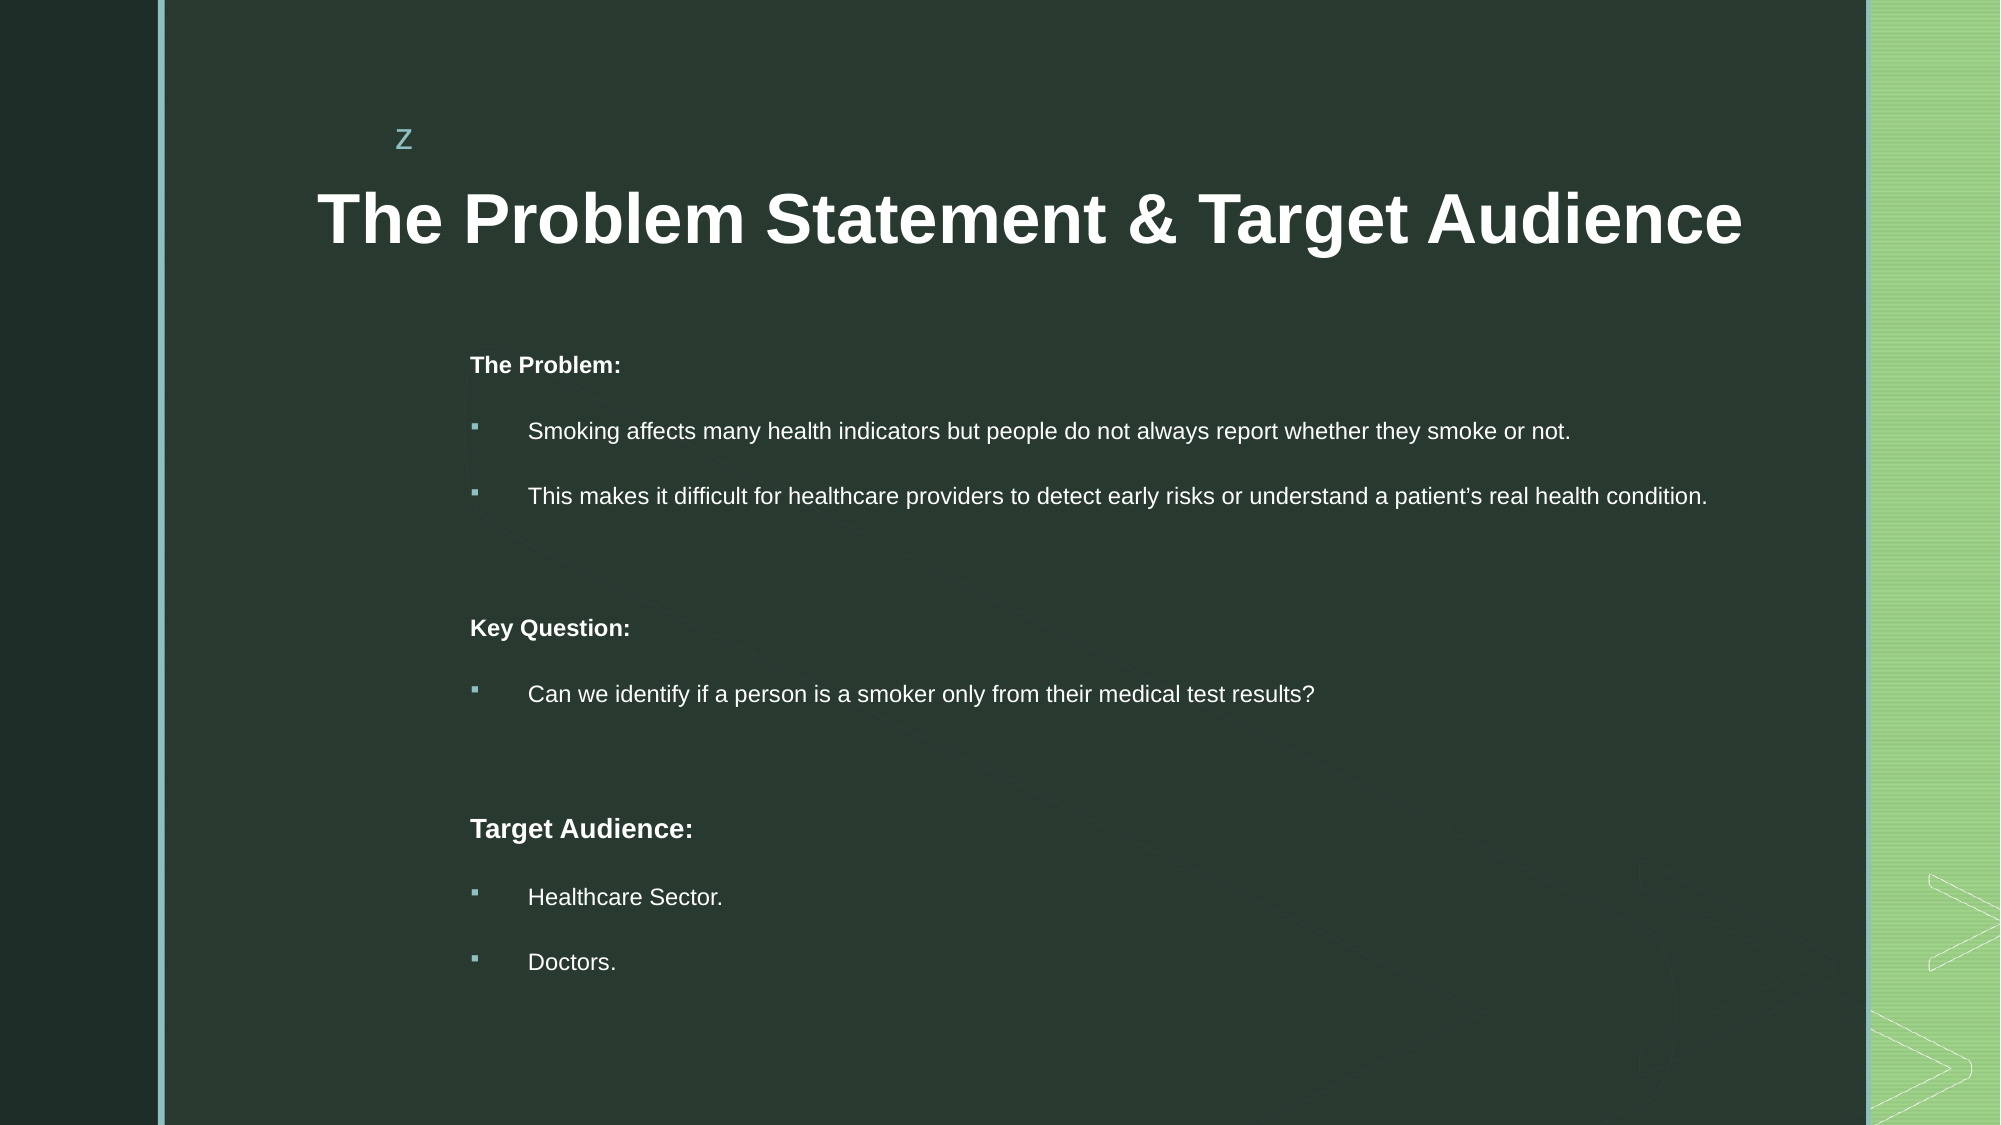

# The Problem Statement & Target Audience
The Problem:
Smoking affects many health indicators but people do not always report whether they smoke or not.
This makes it difficult for healthcare providers to detect early risks or understand a patient’s real health condition.

Key Question:
Can we identify if a person is a smoker only from their medical test results?

Target Audience:
Healthcare Sector.
Doctors.